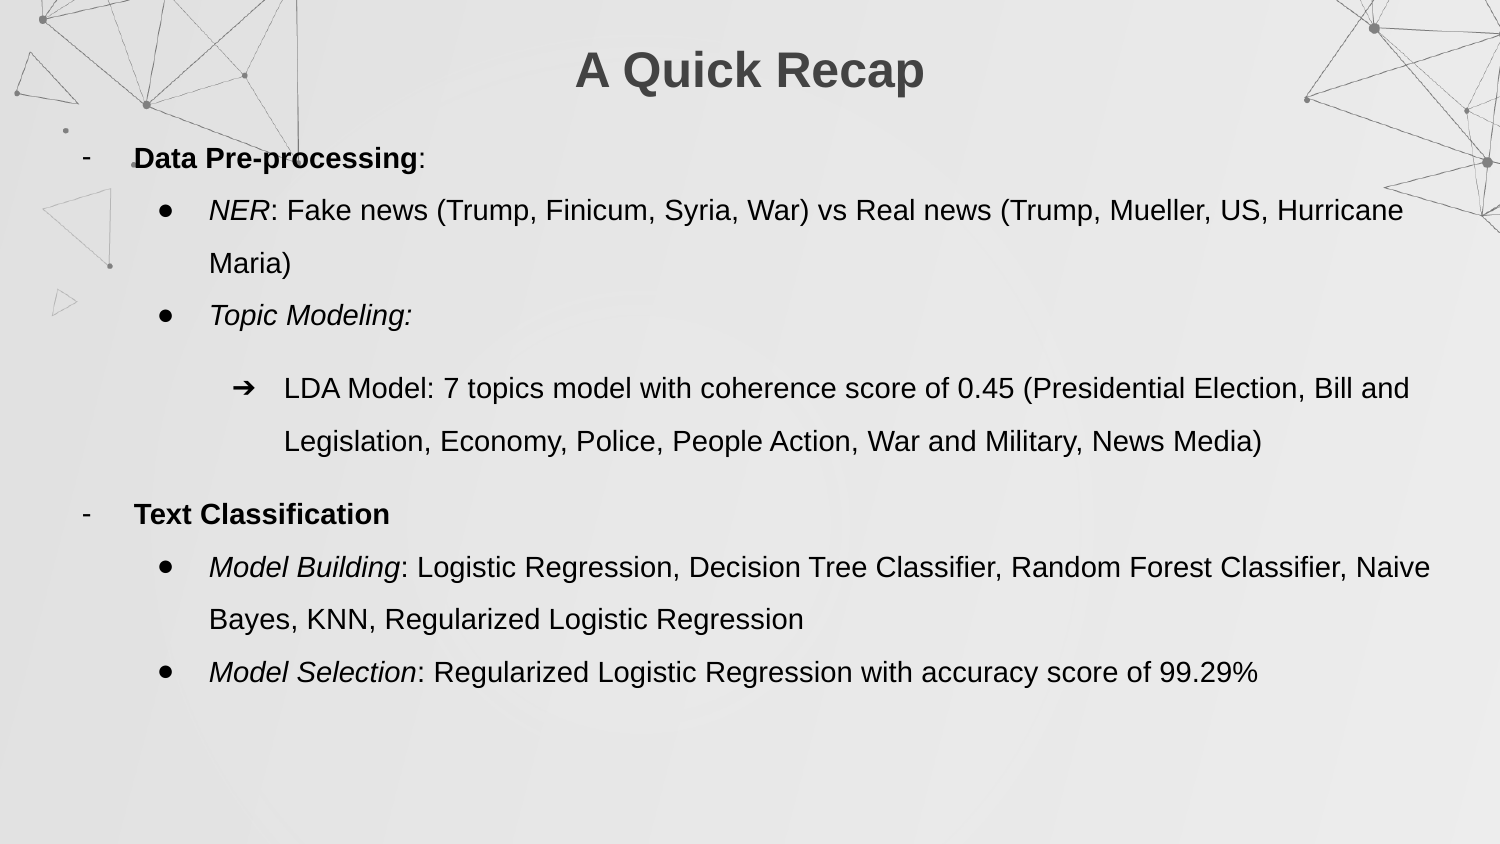

# A Quick Recap
Data Pre-processing:
NER: Fake news (Trump, Finicum, Syria, War) vs Real news (Trump, Mueller, US, Hurricane Maria)
Topic Modeling:
LDA Model: 7 topics model with coherence score of 0.45 (Presidential Election, Bill and Legislation, Economy, Police, People Action, War and Military, News Media)
Text Classification
Model Building: Logistic Regression, Decision Tree Classifier, Random Forest Classifier, Naive Bayes, KNN, Regularized Logistic Regression
Model Selection: Regularized Logistic Regression with accuracy score of 99.29%